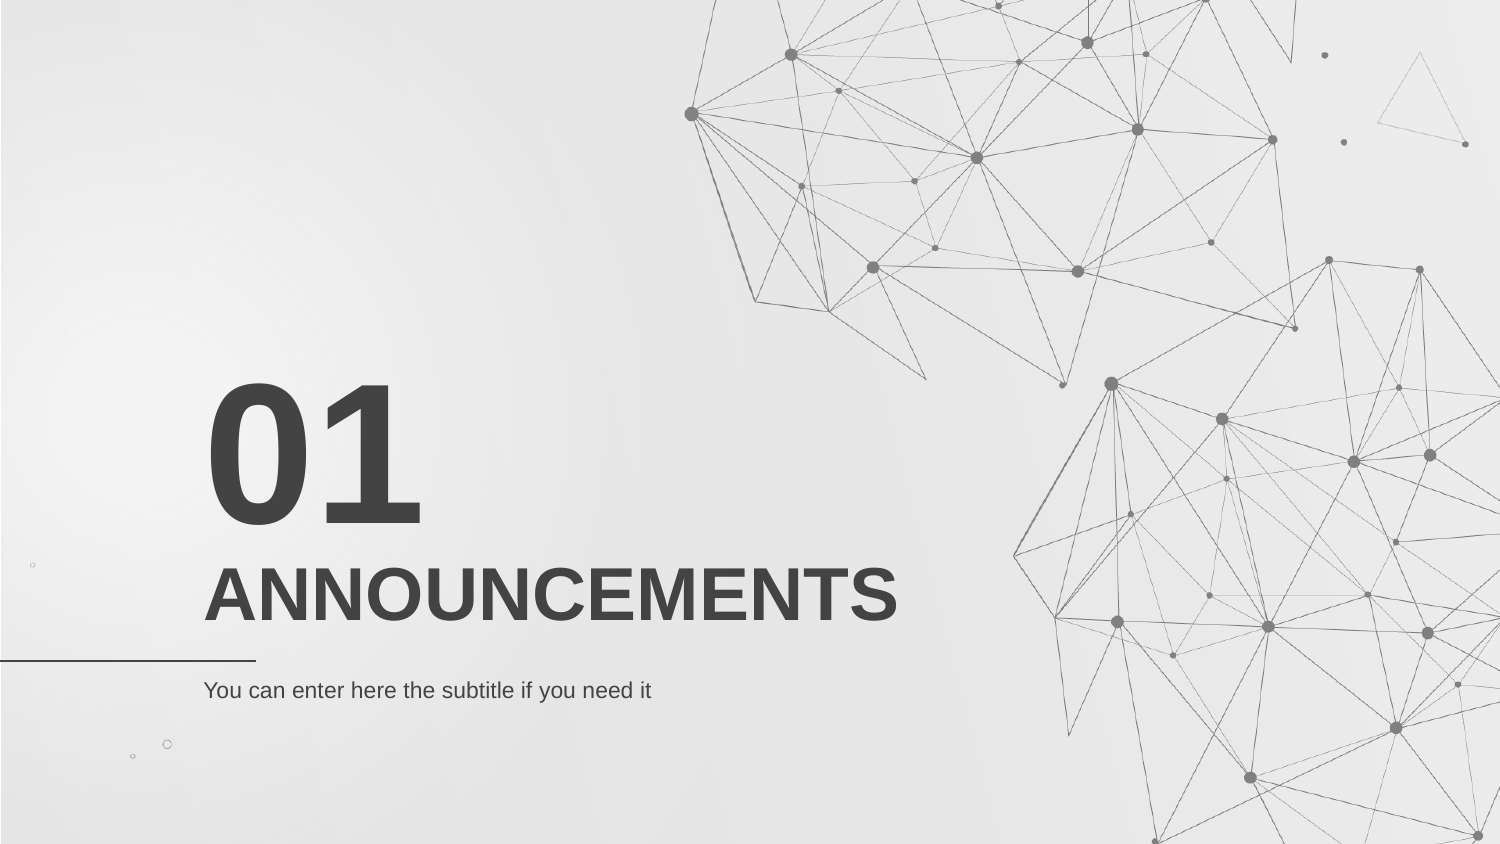

01
# ANNOUNCEMENTS
You can enter here the subtitle if you need it